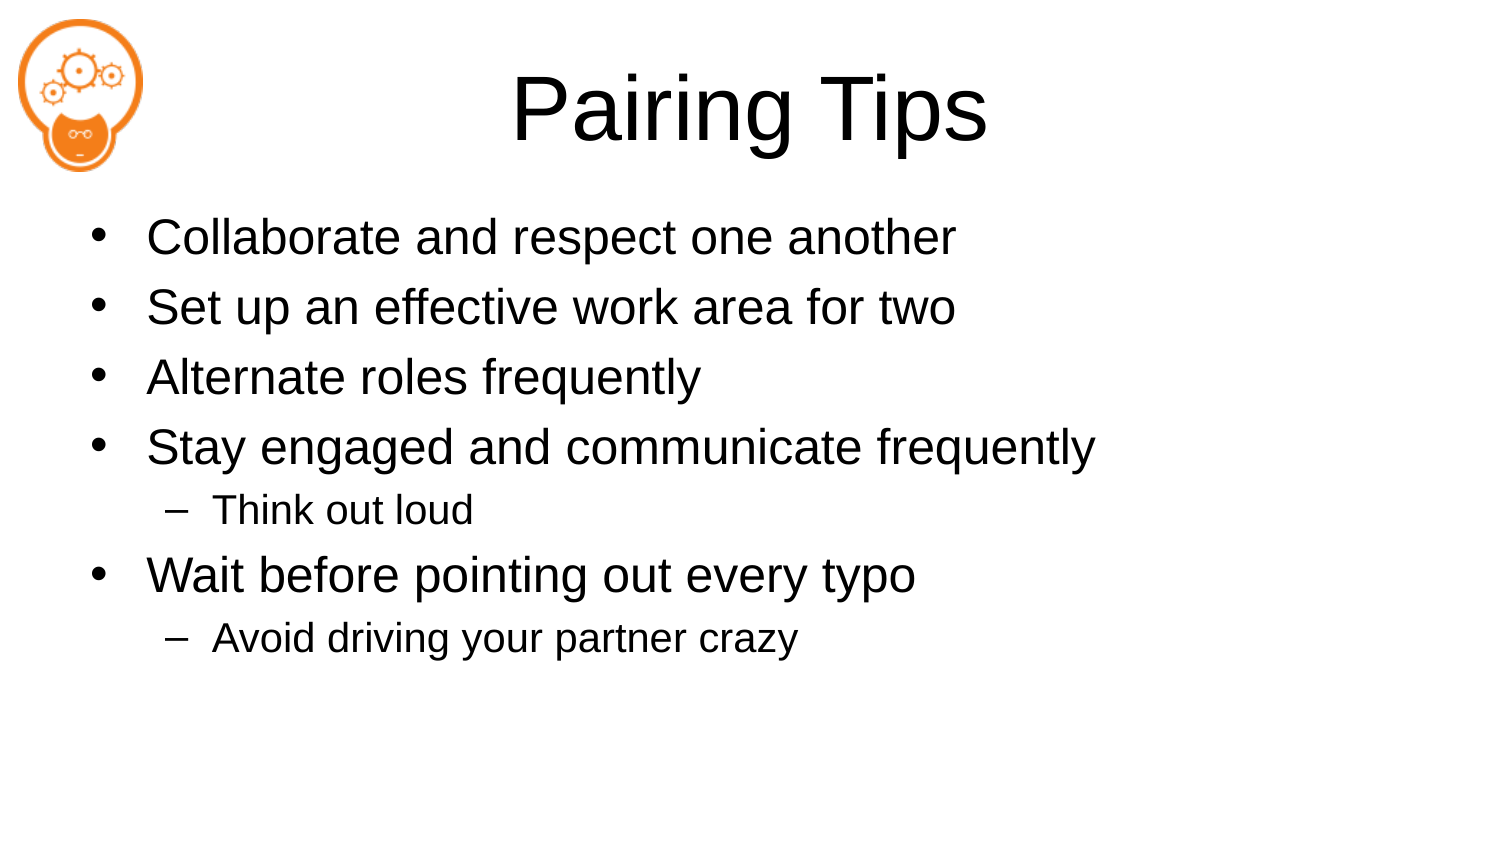

# Pairing Tips
Collaborate and respect one another
Set up an effective work area for two
Alternate roles frequently
Stay engaged and communicate frequently
Think out loud
Wait before pointing out every typo
Avoid driving your partner crazy